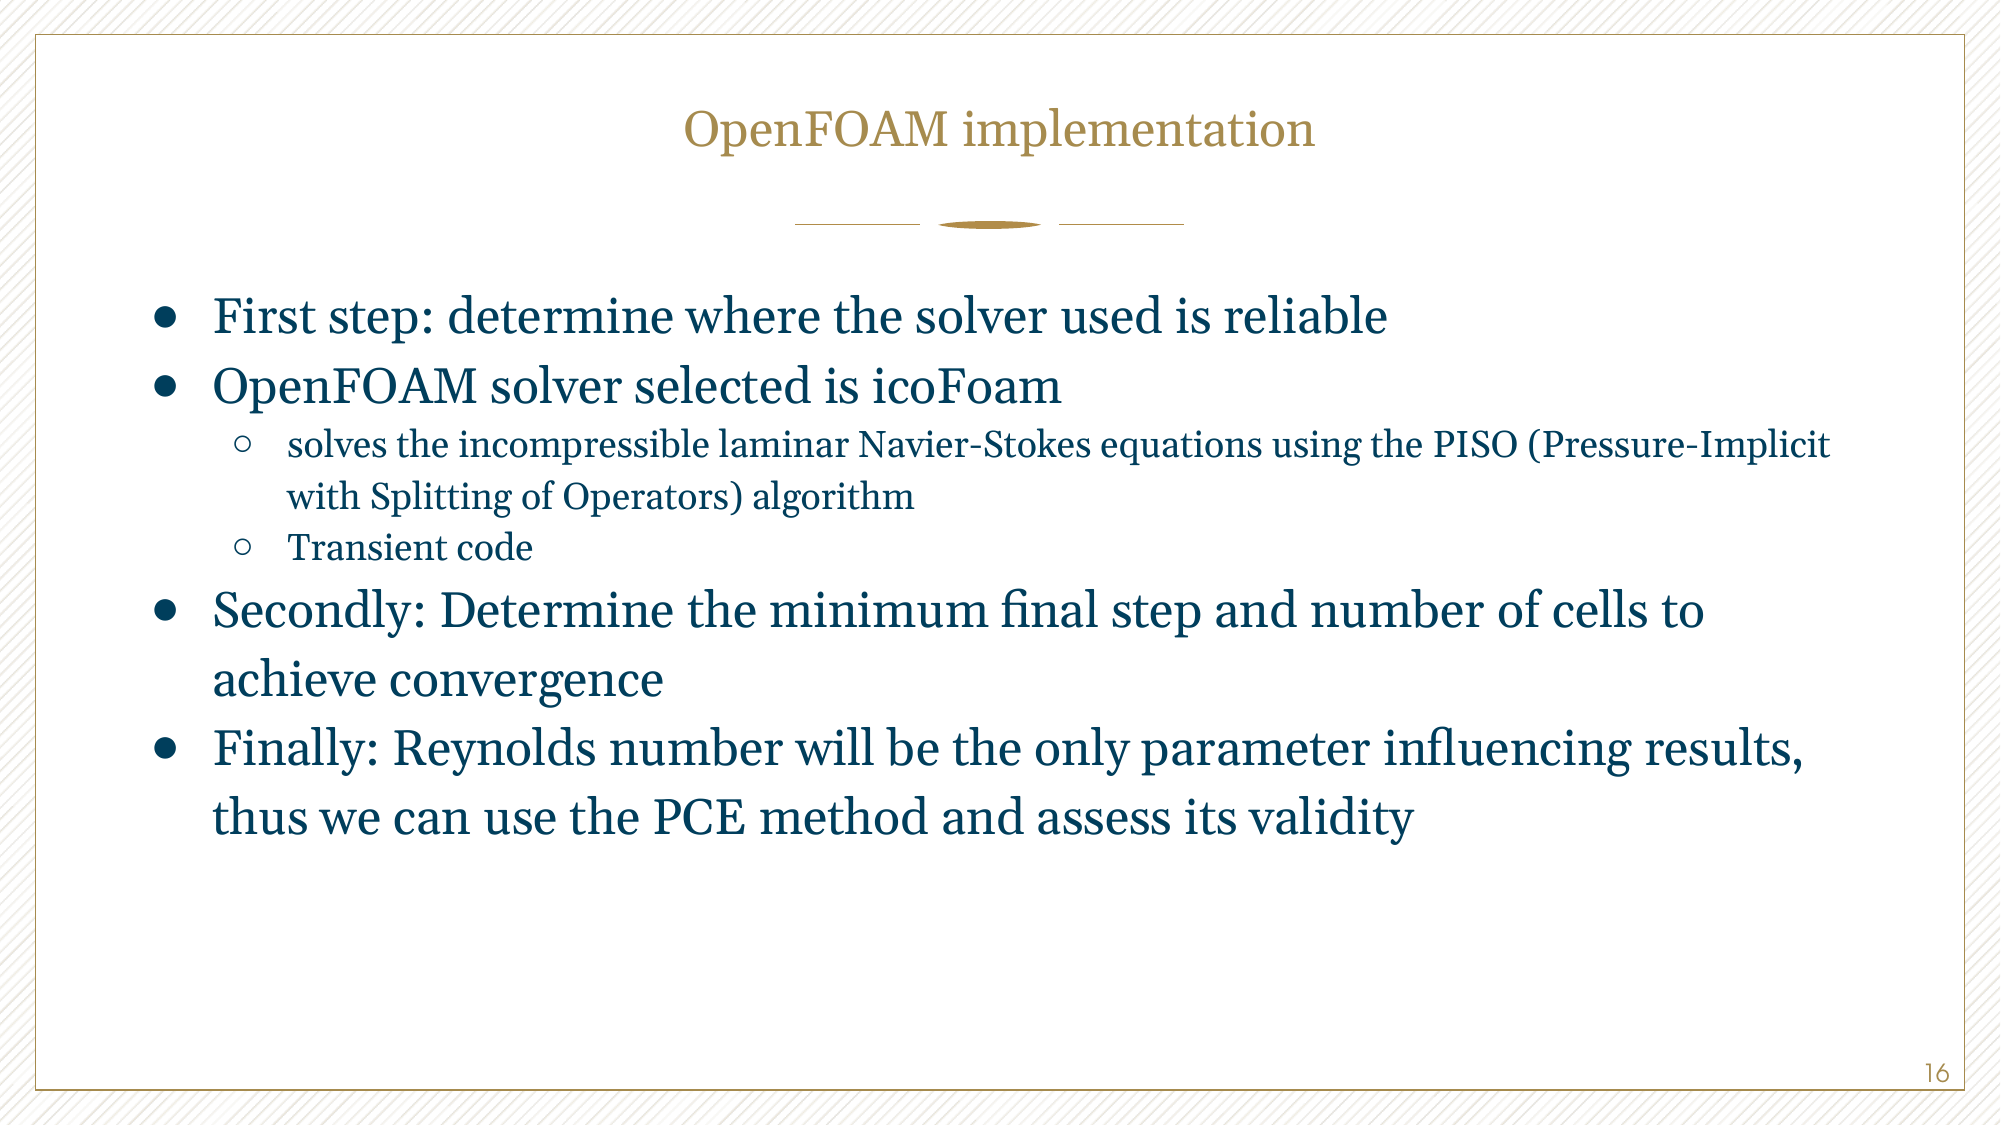

# OpenFOAM implementation
First step: determine where the solver used is reliable
OpenFOAM solver selected is icoFoam
solves the incompressible laminar Navier-Stokes equations using the PISO (Pressure-Implicit with Splitting of Operators) algorithm
Transient code
Secondly: Determine the minimum final step and number of cells to achieve convergence
Finally: Reynolds number will be the only parameter influencing results, thus we can use the PCE method and assess its validity
16